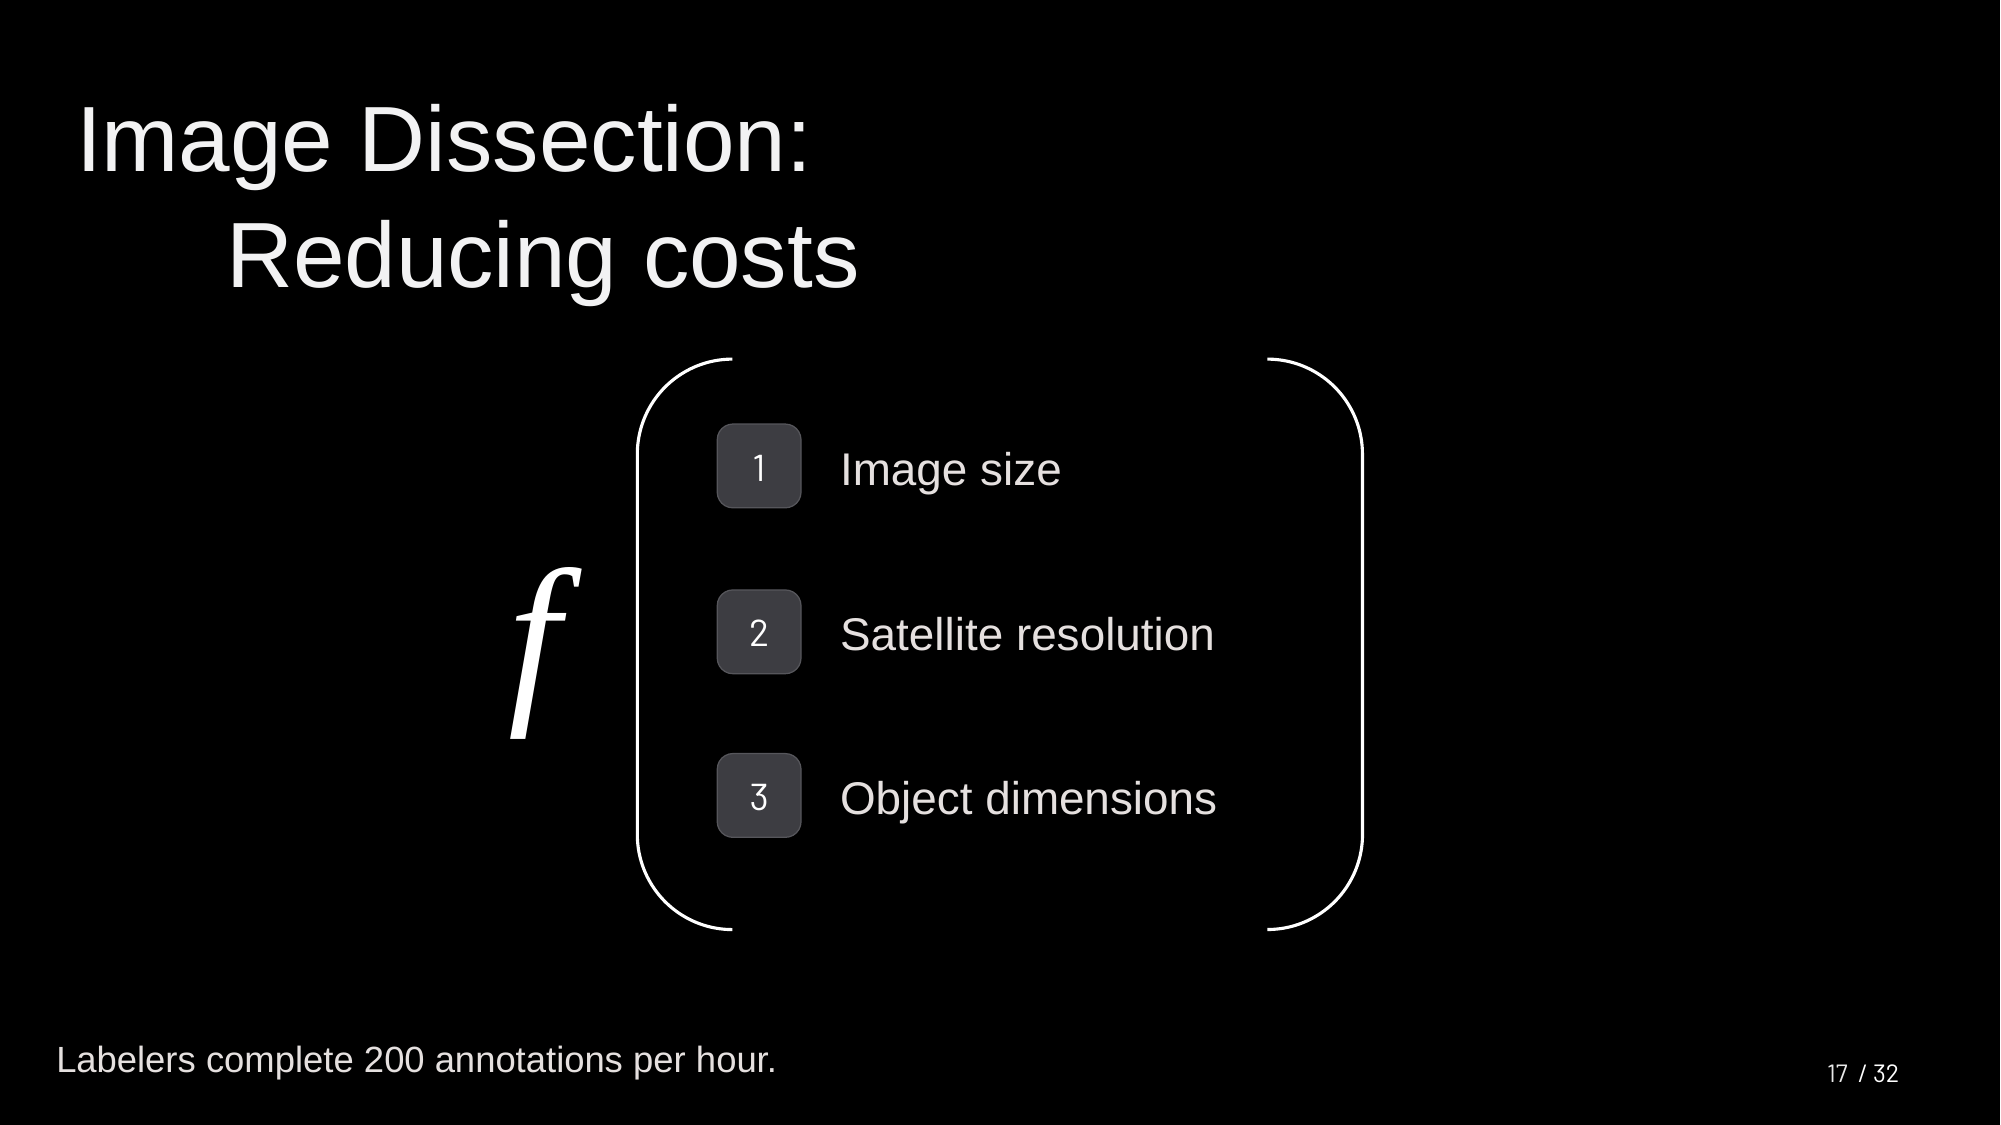

Image Dissection:
	Reducing costs

1
Image size
f
2
Satellite resolution
3
Object dimensions
Labelers complete 200 annotations per hour.
17
/ 32